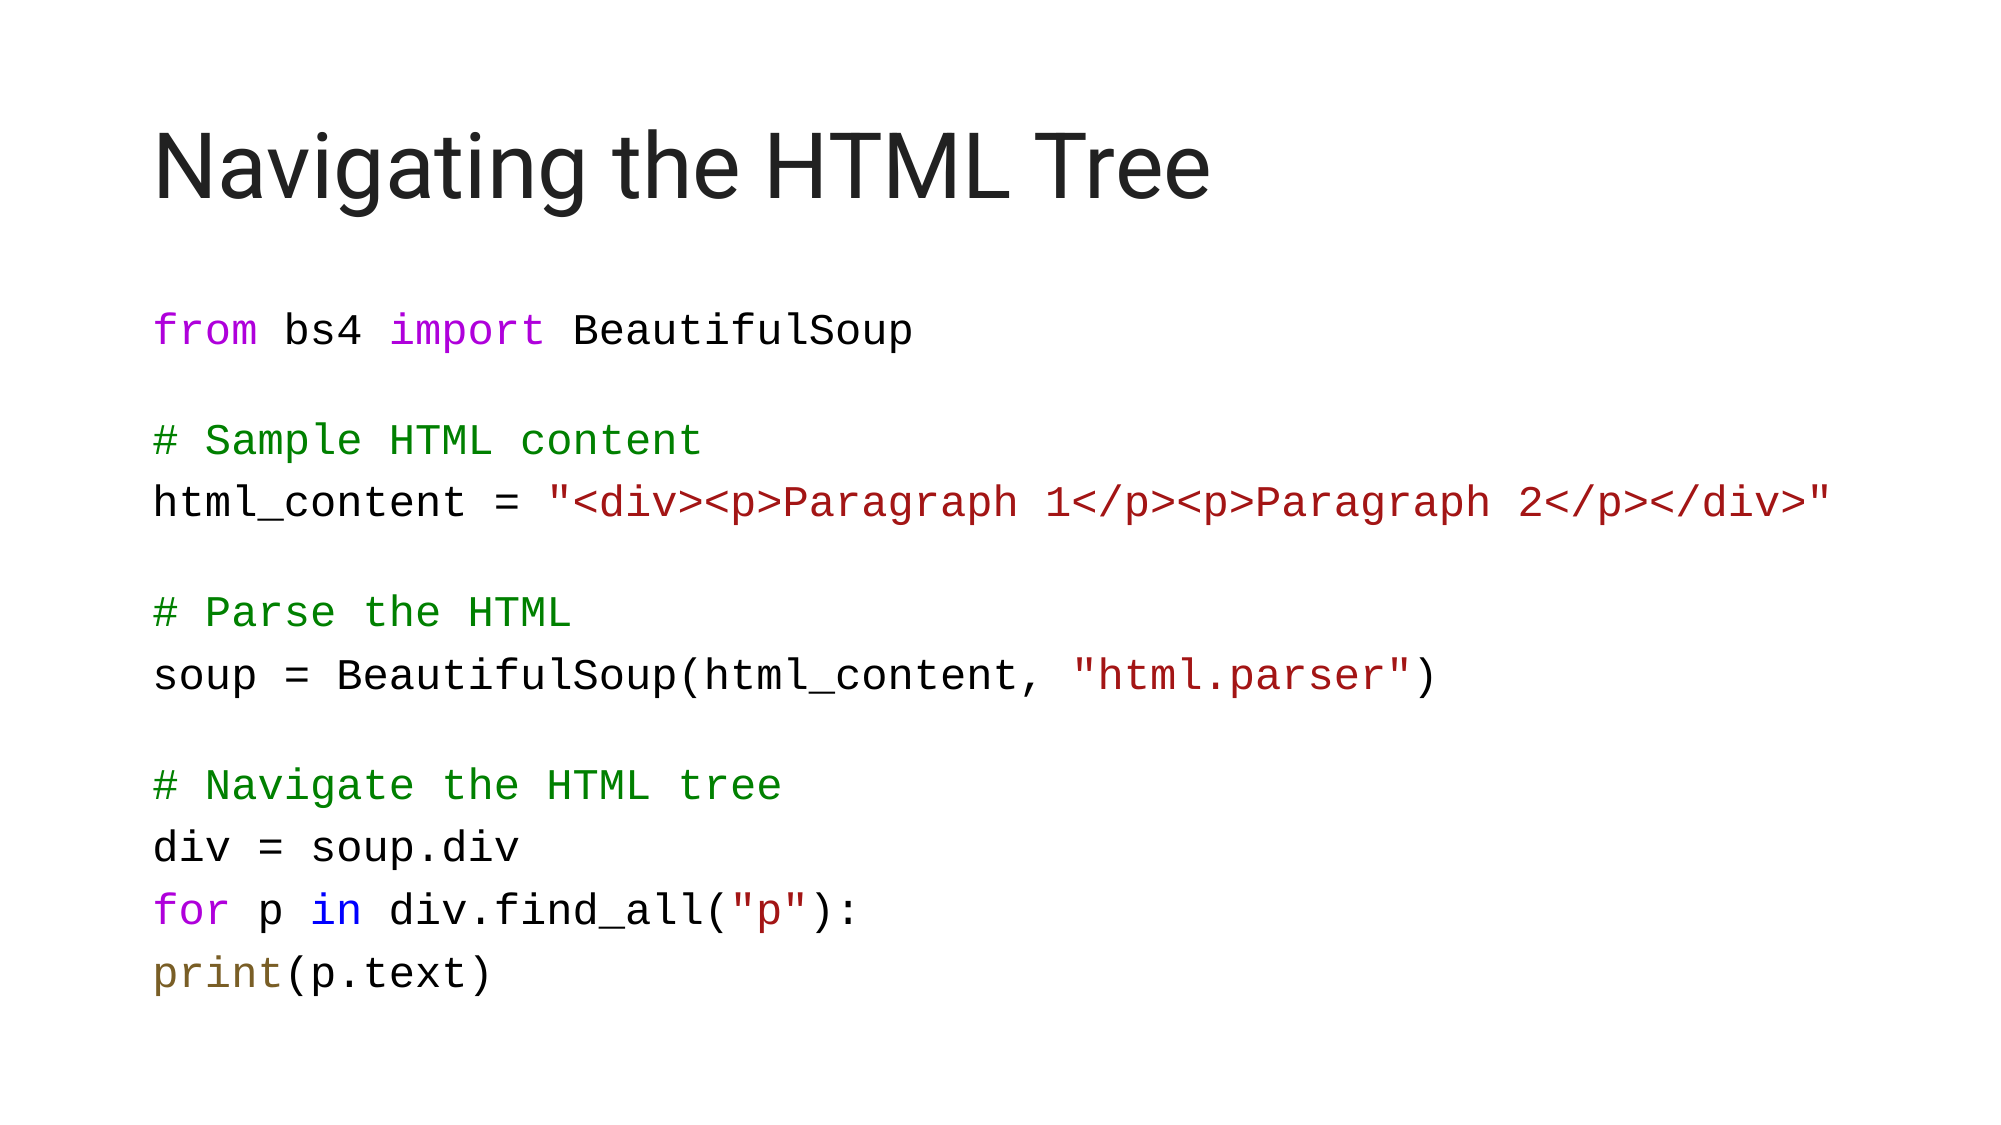

# Navigating the HTML Tree
from bs4 import BeautifulSoup
# Sample HTML content
html_content = "<div><p>Paragraph 1</p><p>Paragraph 2</p></div>"
# Parse the HTML
soup = BeautifulSoup(html_content, "html.parser")
# Navigate the HTML tree
div = soup.div
for p in div.find_all("p"):
print(p.text)